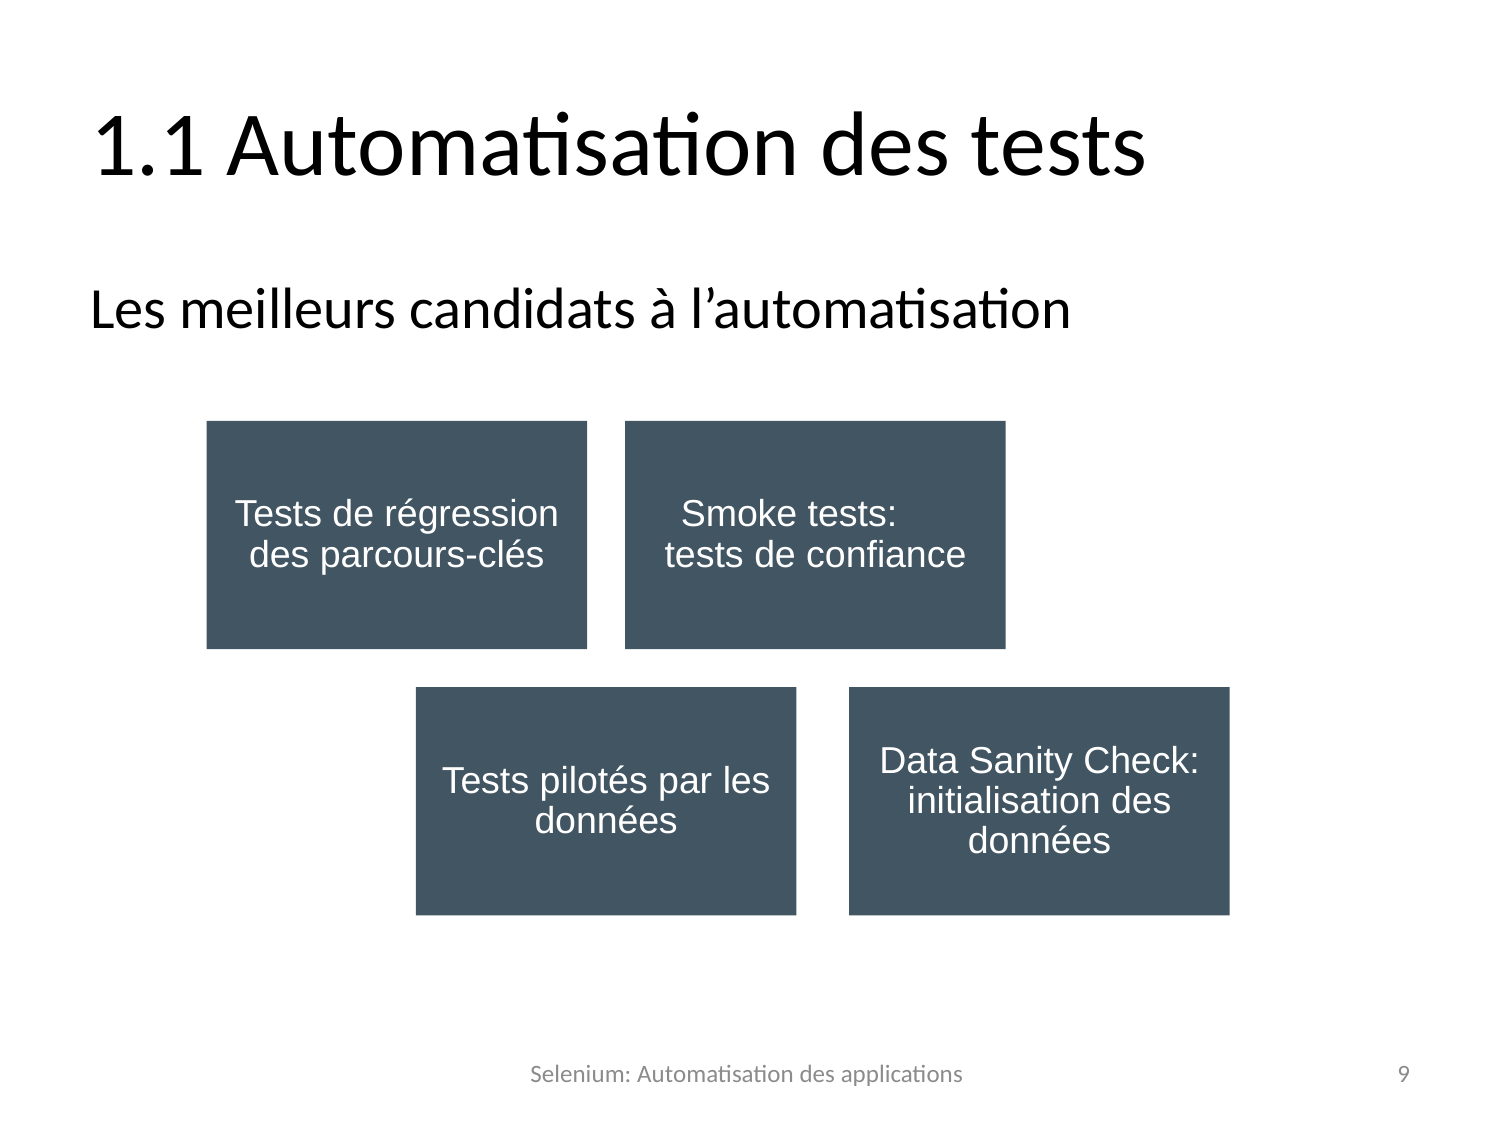

# 1.1 Automatisation des tests
Les meilleurs candidats à l’automatisation

Tests de régression des parcours-clés

Smoke tests:      tests de confiance

Data Sanity Check: initialisation des données

Tests pilotés par les données
Selenium: Automatisation des applications
9